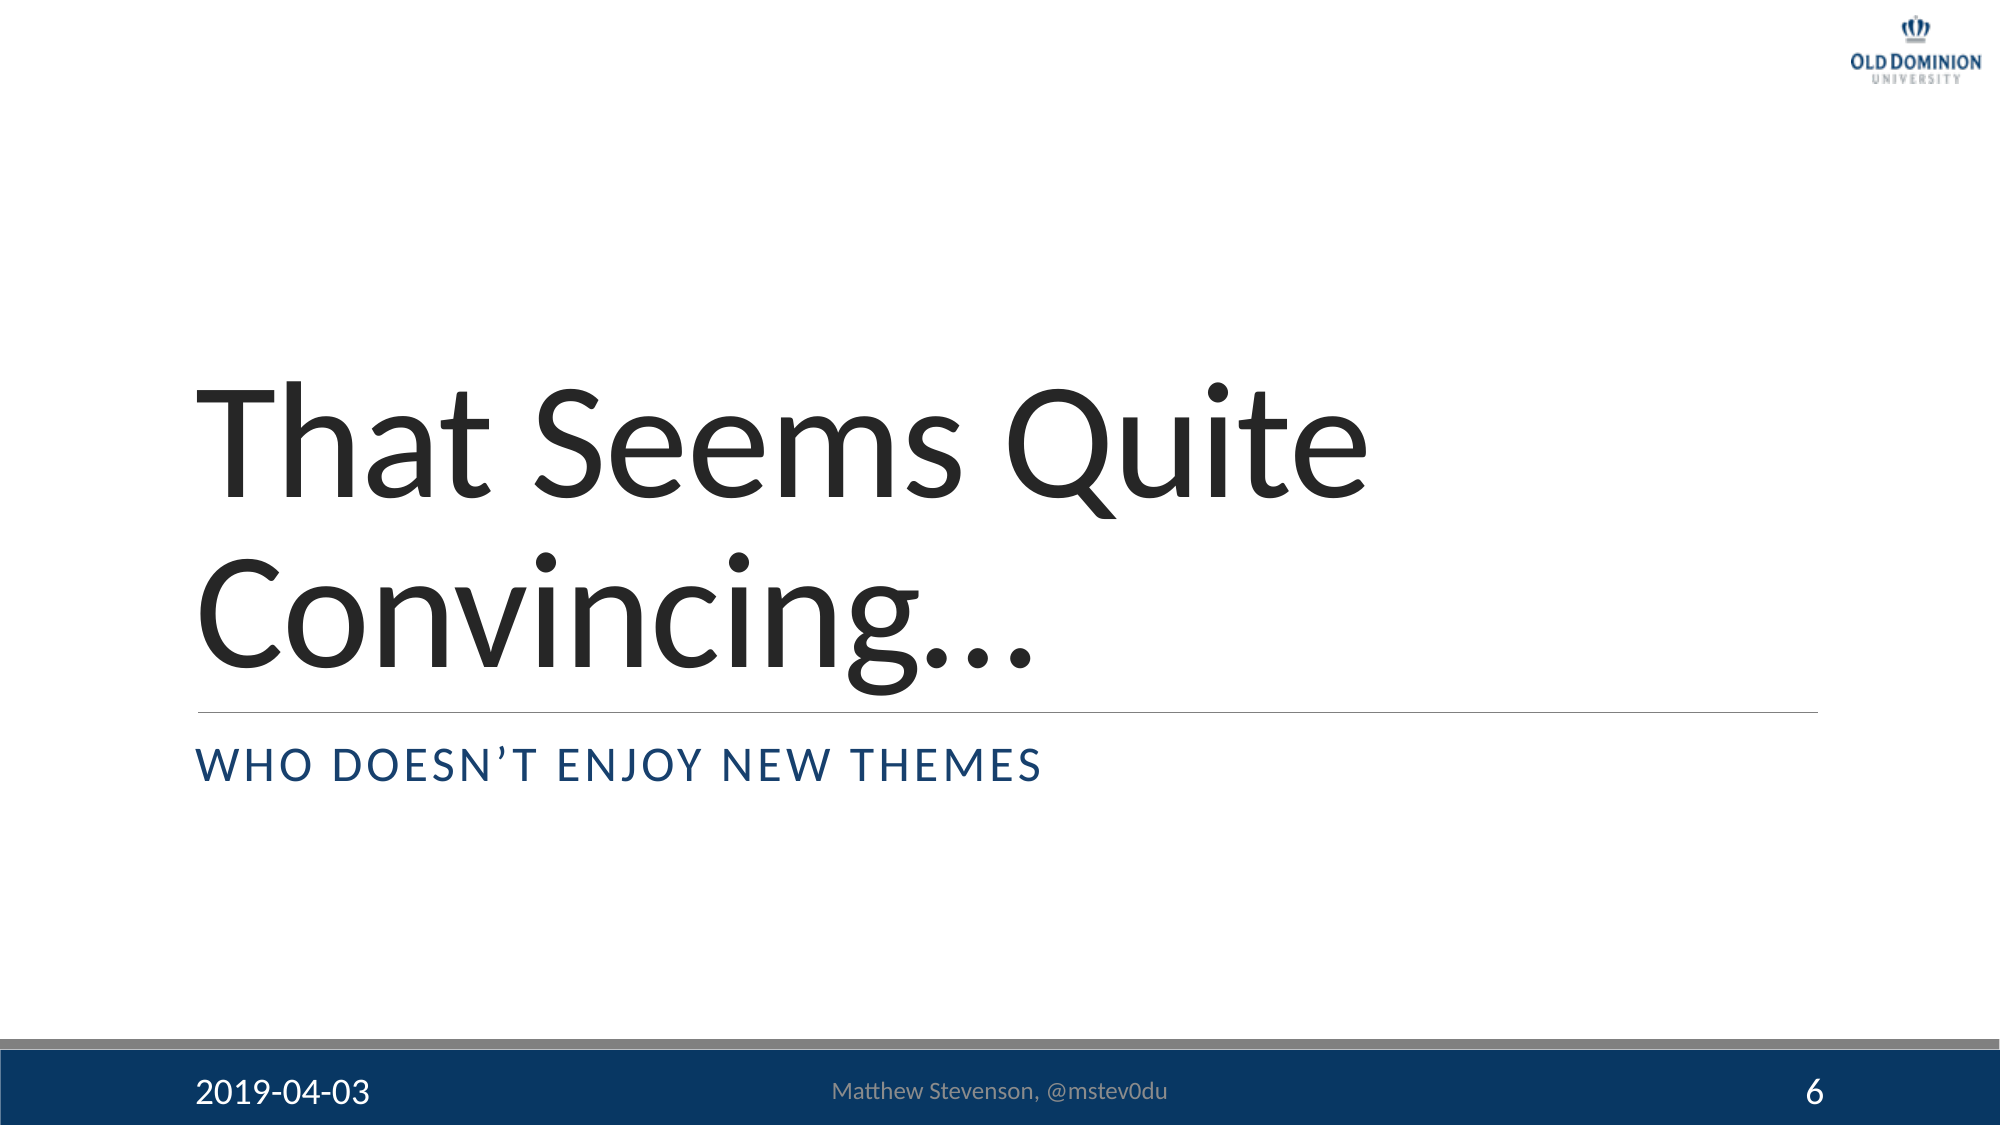

# That Seems Quite Convincing…
Who Doesn’t Enjoy New Themes
2019-04-03
Matthew Stevenson, @mstev0du
6